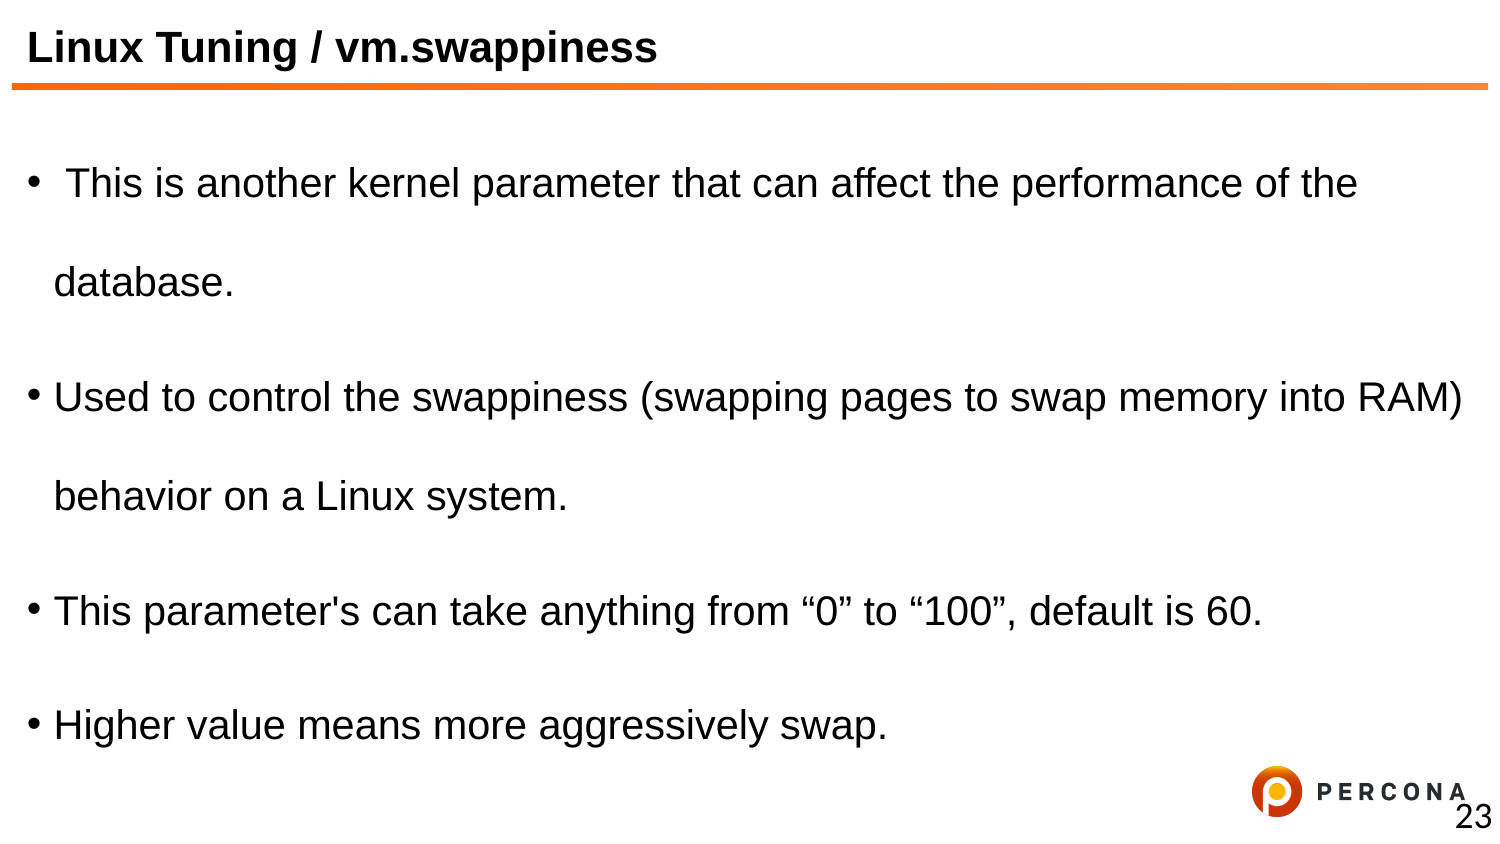

# Linux Tuning / vm.swappiness
 This is another kernel parameter that can affect the performance of the database.
Used to control the swappiness (swapping pages to swap memory into RAM) behavior on a Linux system.
This parameter's can take anything from “0” to “100”, default is 60.
Higher value means more aggressively swap.
23